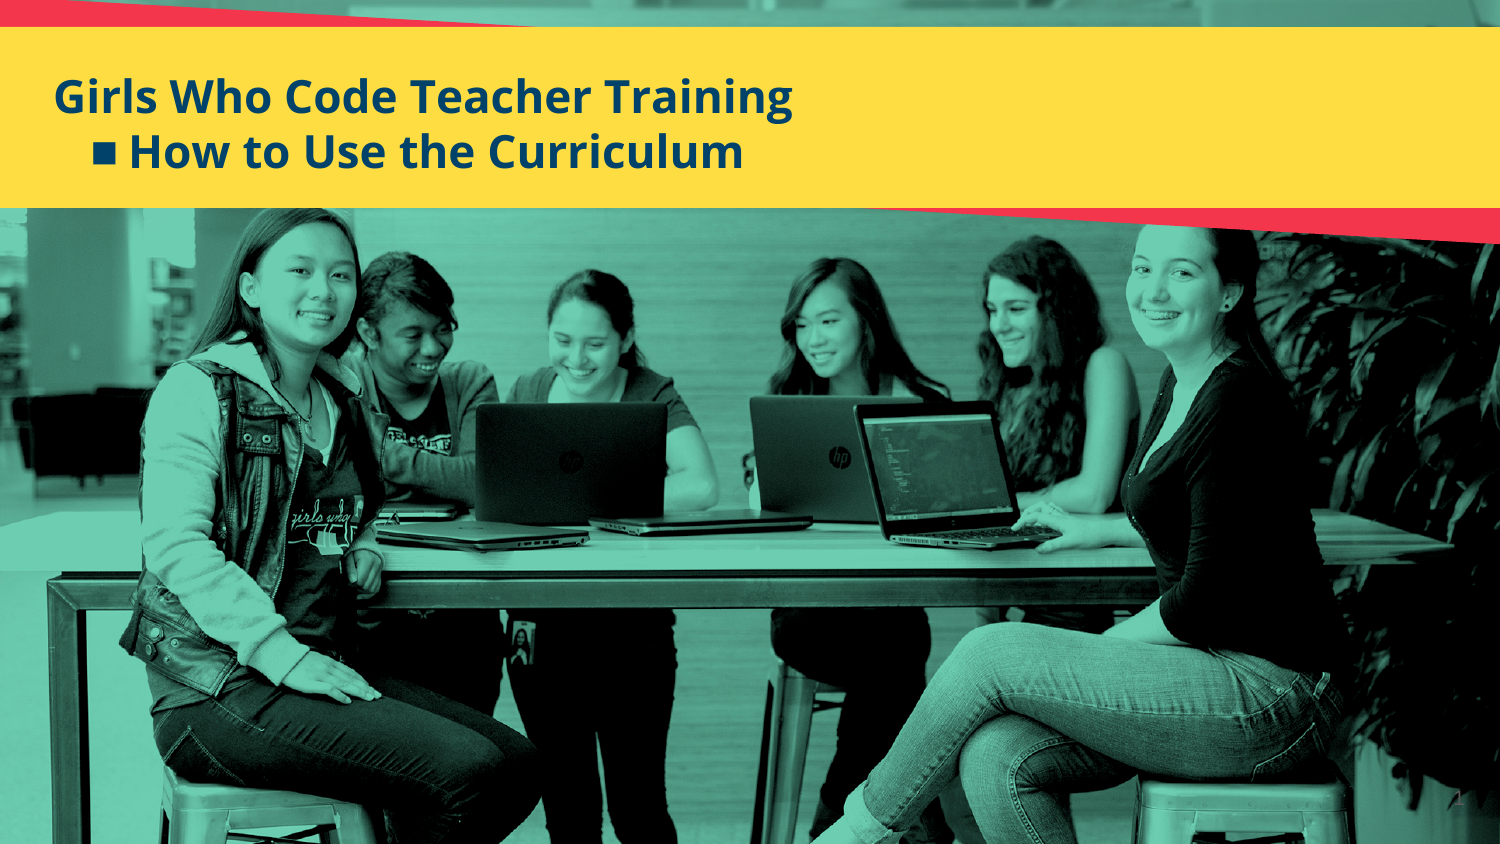

Girls Who Code Teacher Training
How to Use the Curriculum
1